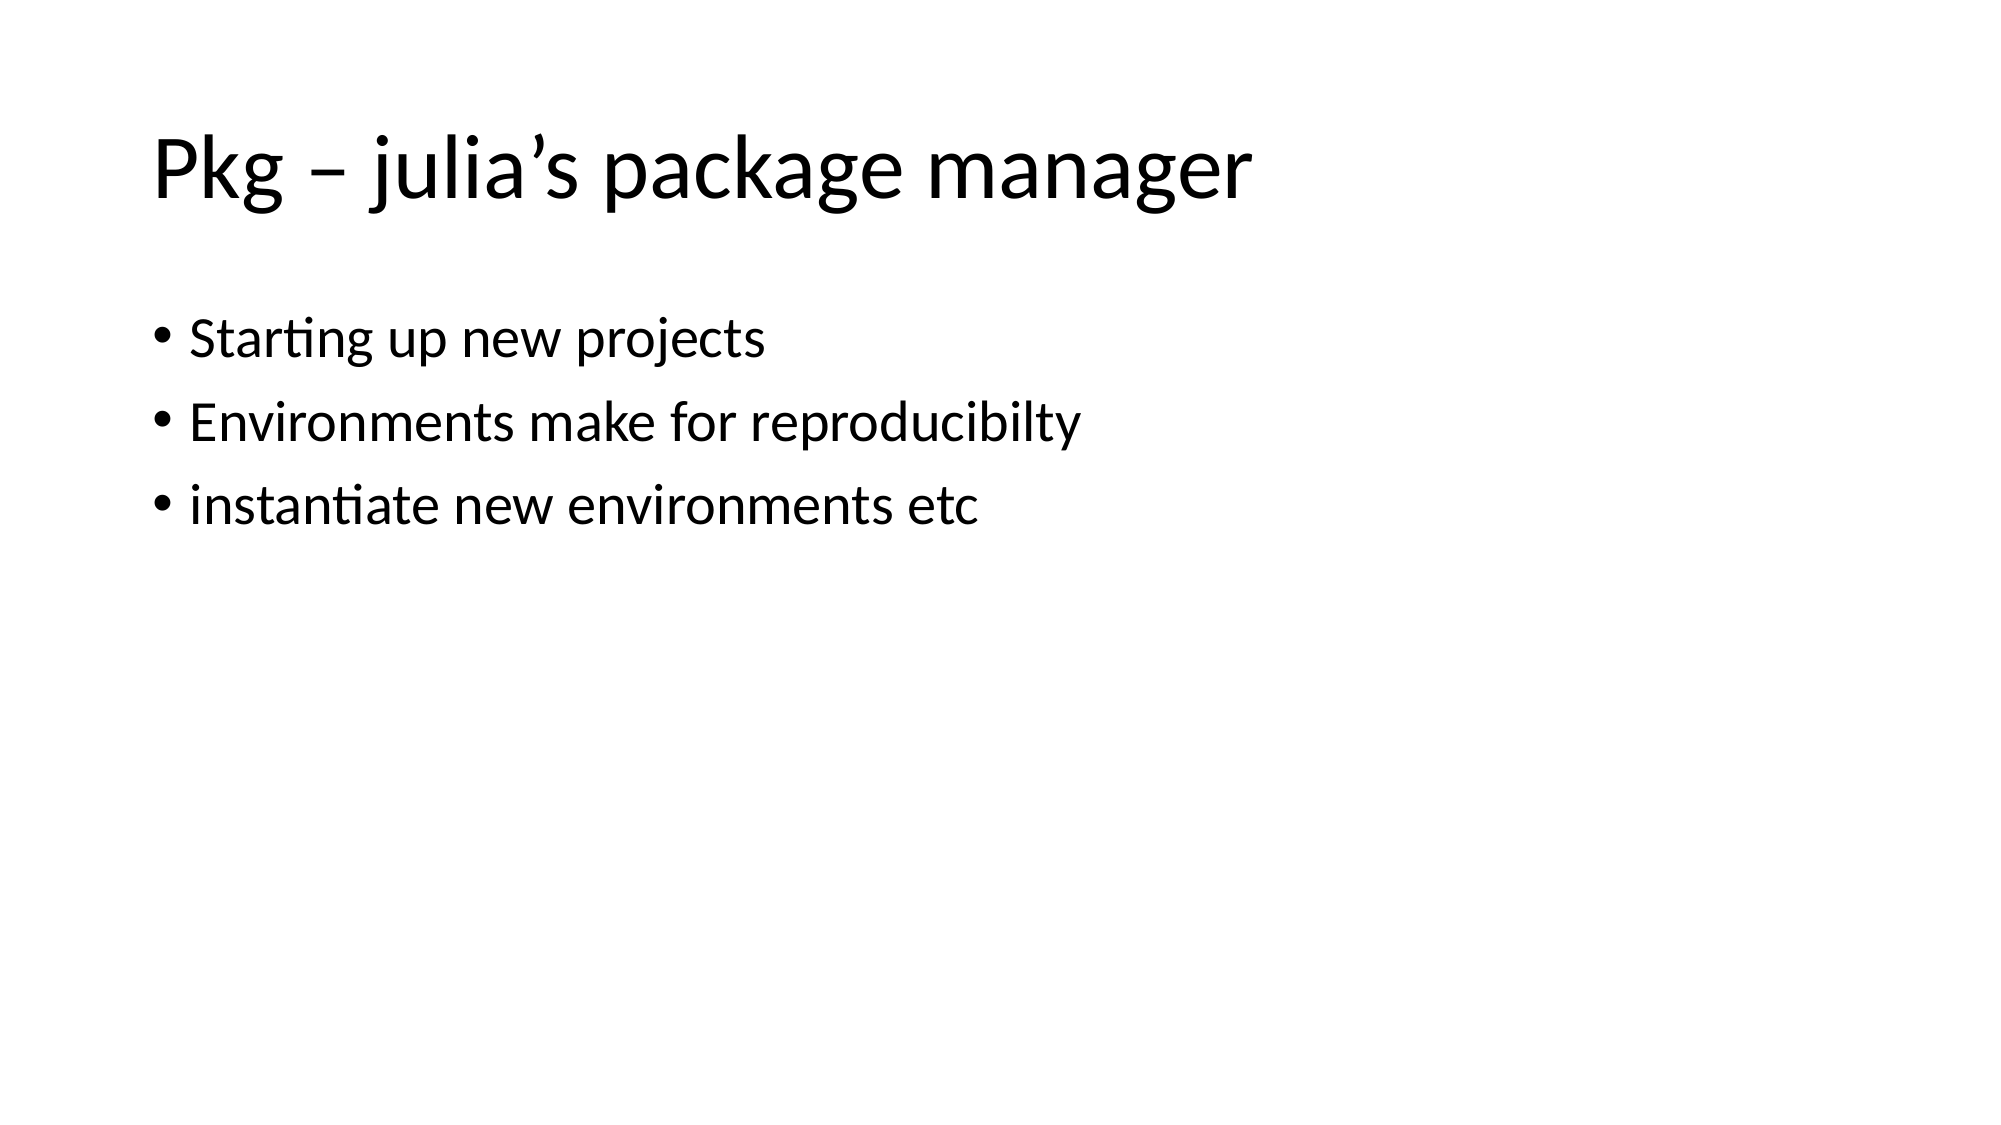

# Pkg – julia’s package manager
Starting up new projects
Environments make for reproducibilty
instantiate new environments etc